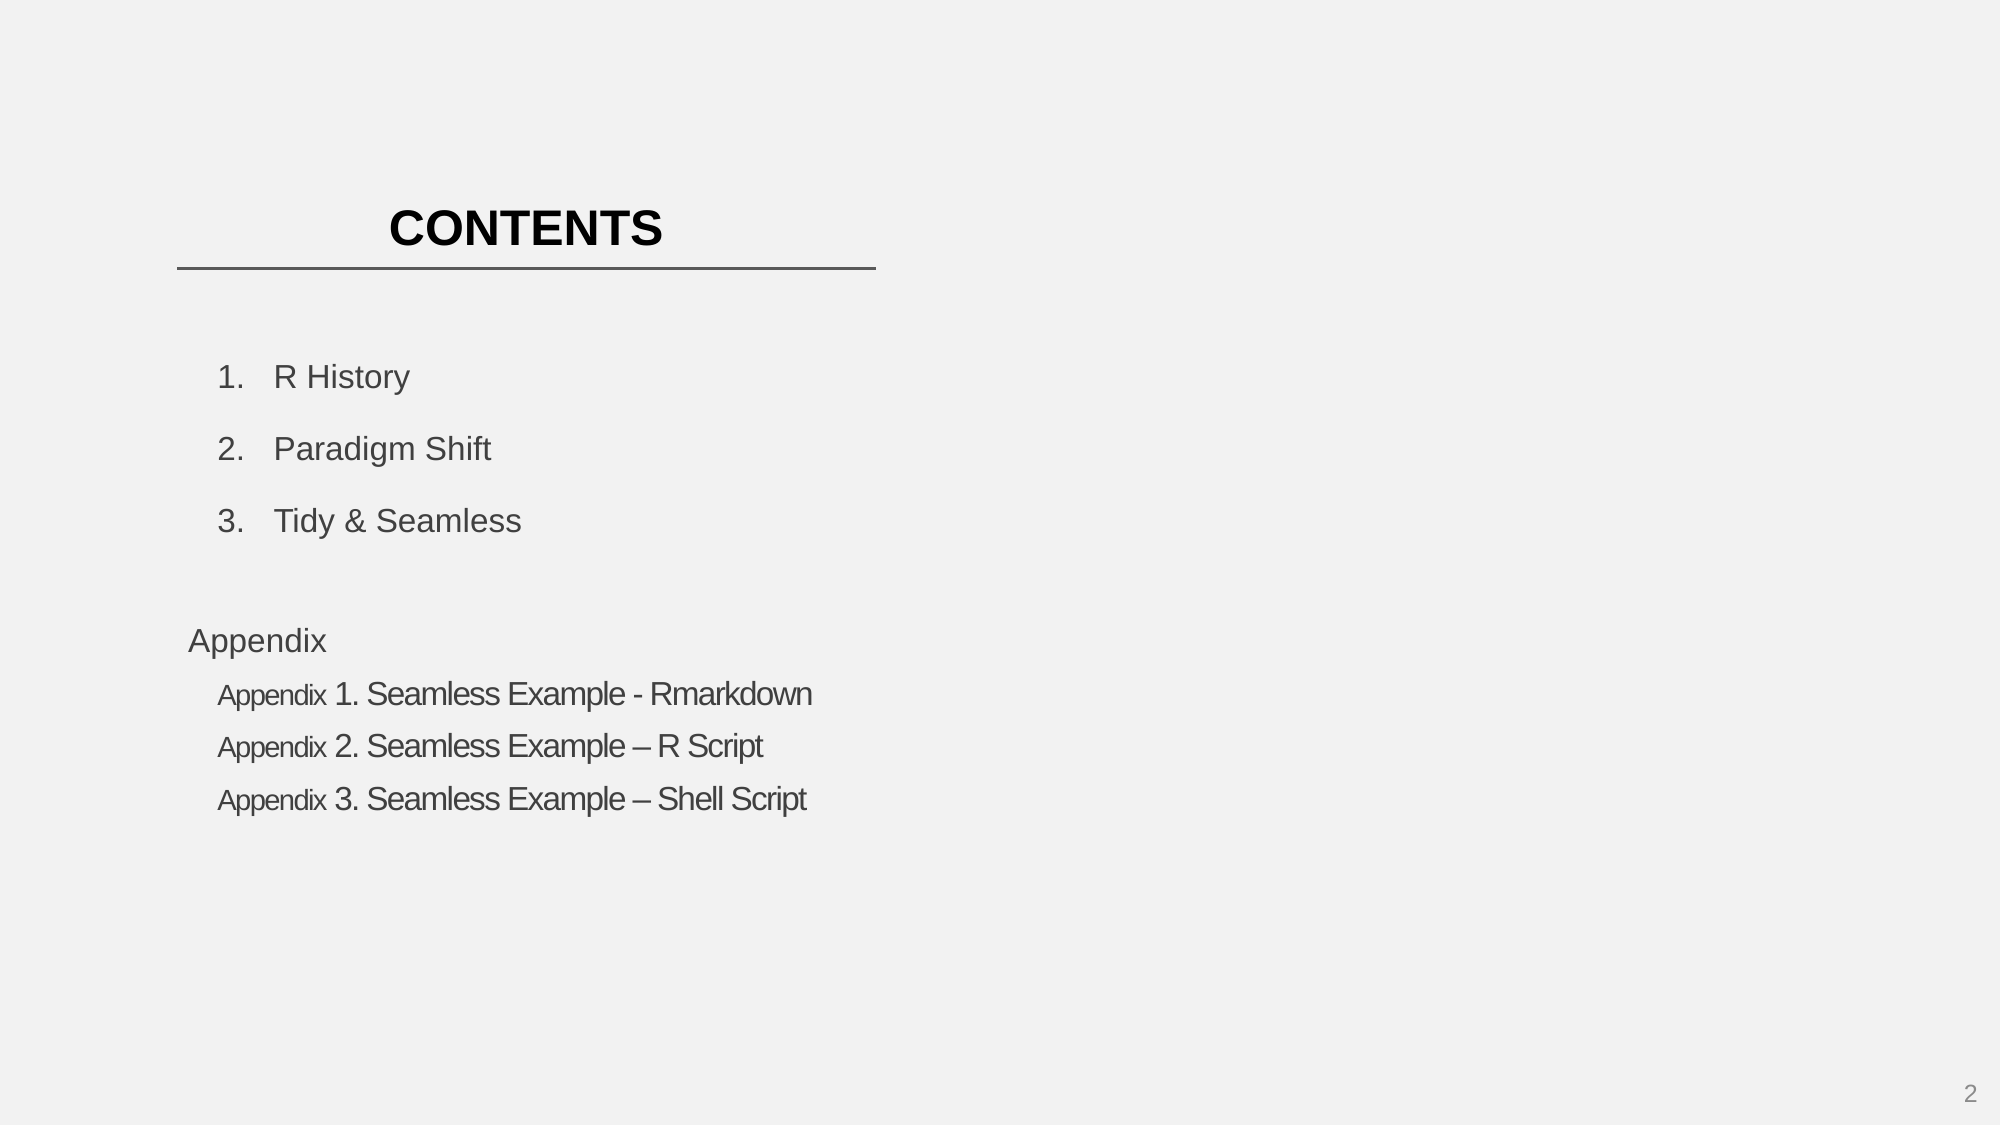

CONTENTS
R History
Paradigm Shift
Tidy & Seamless

Appendix
Appendix 1. Seamless Example - Rmarkdown
Appendix 2. Seamless Example – R Script
Appendix 3. Seamless Example – Shell Script
2